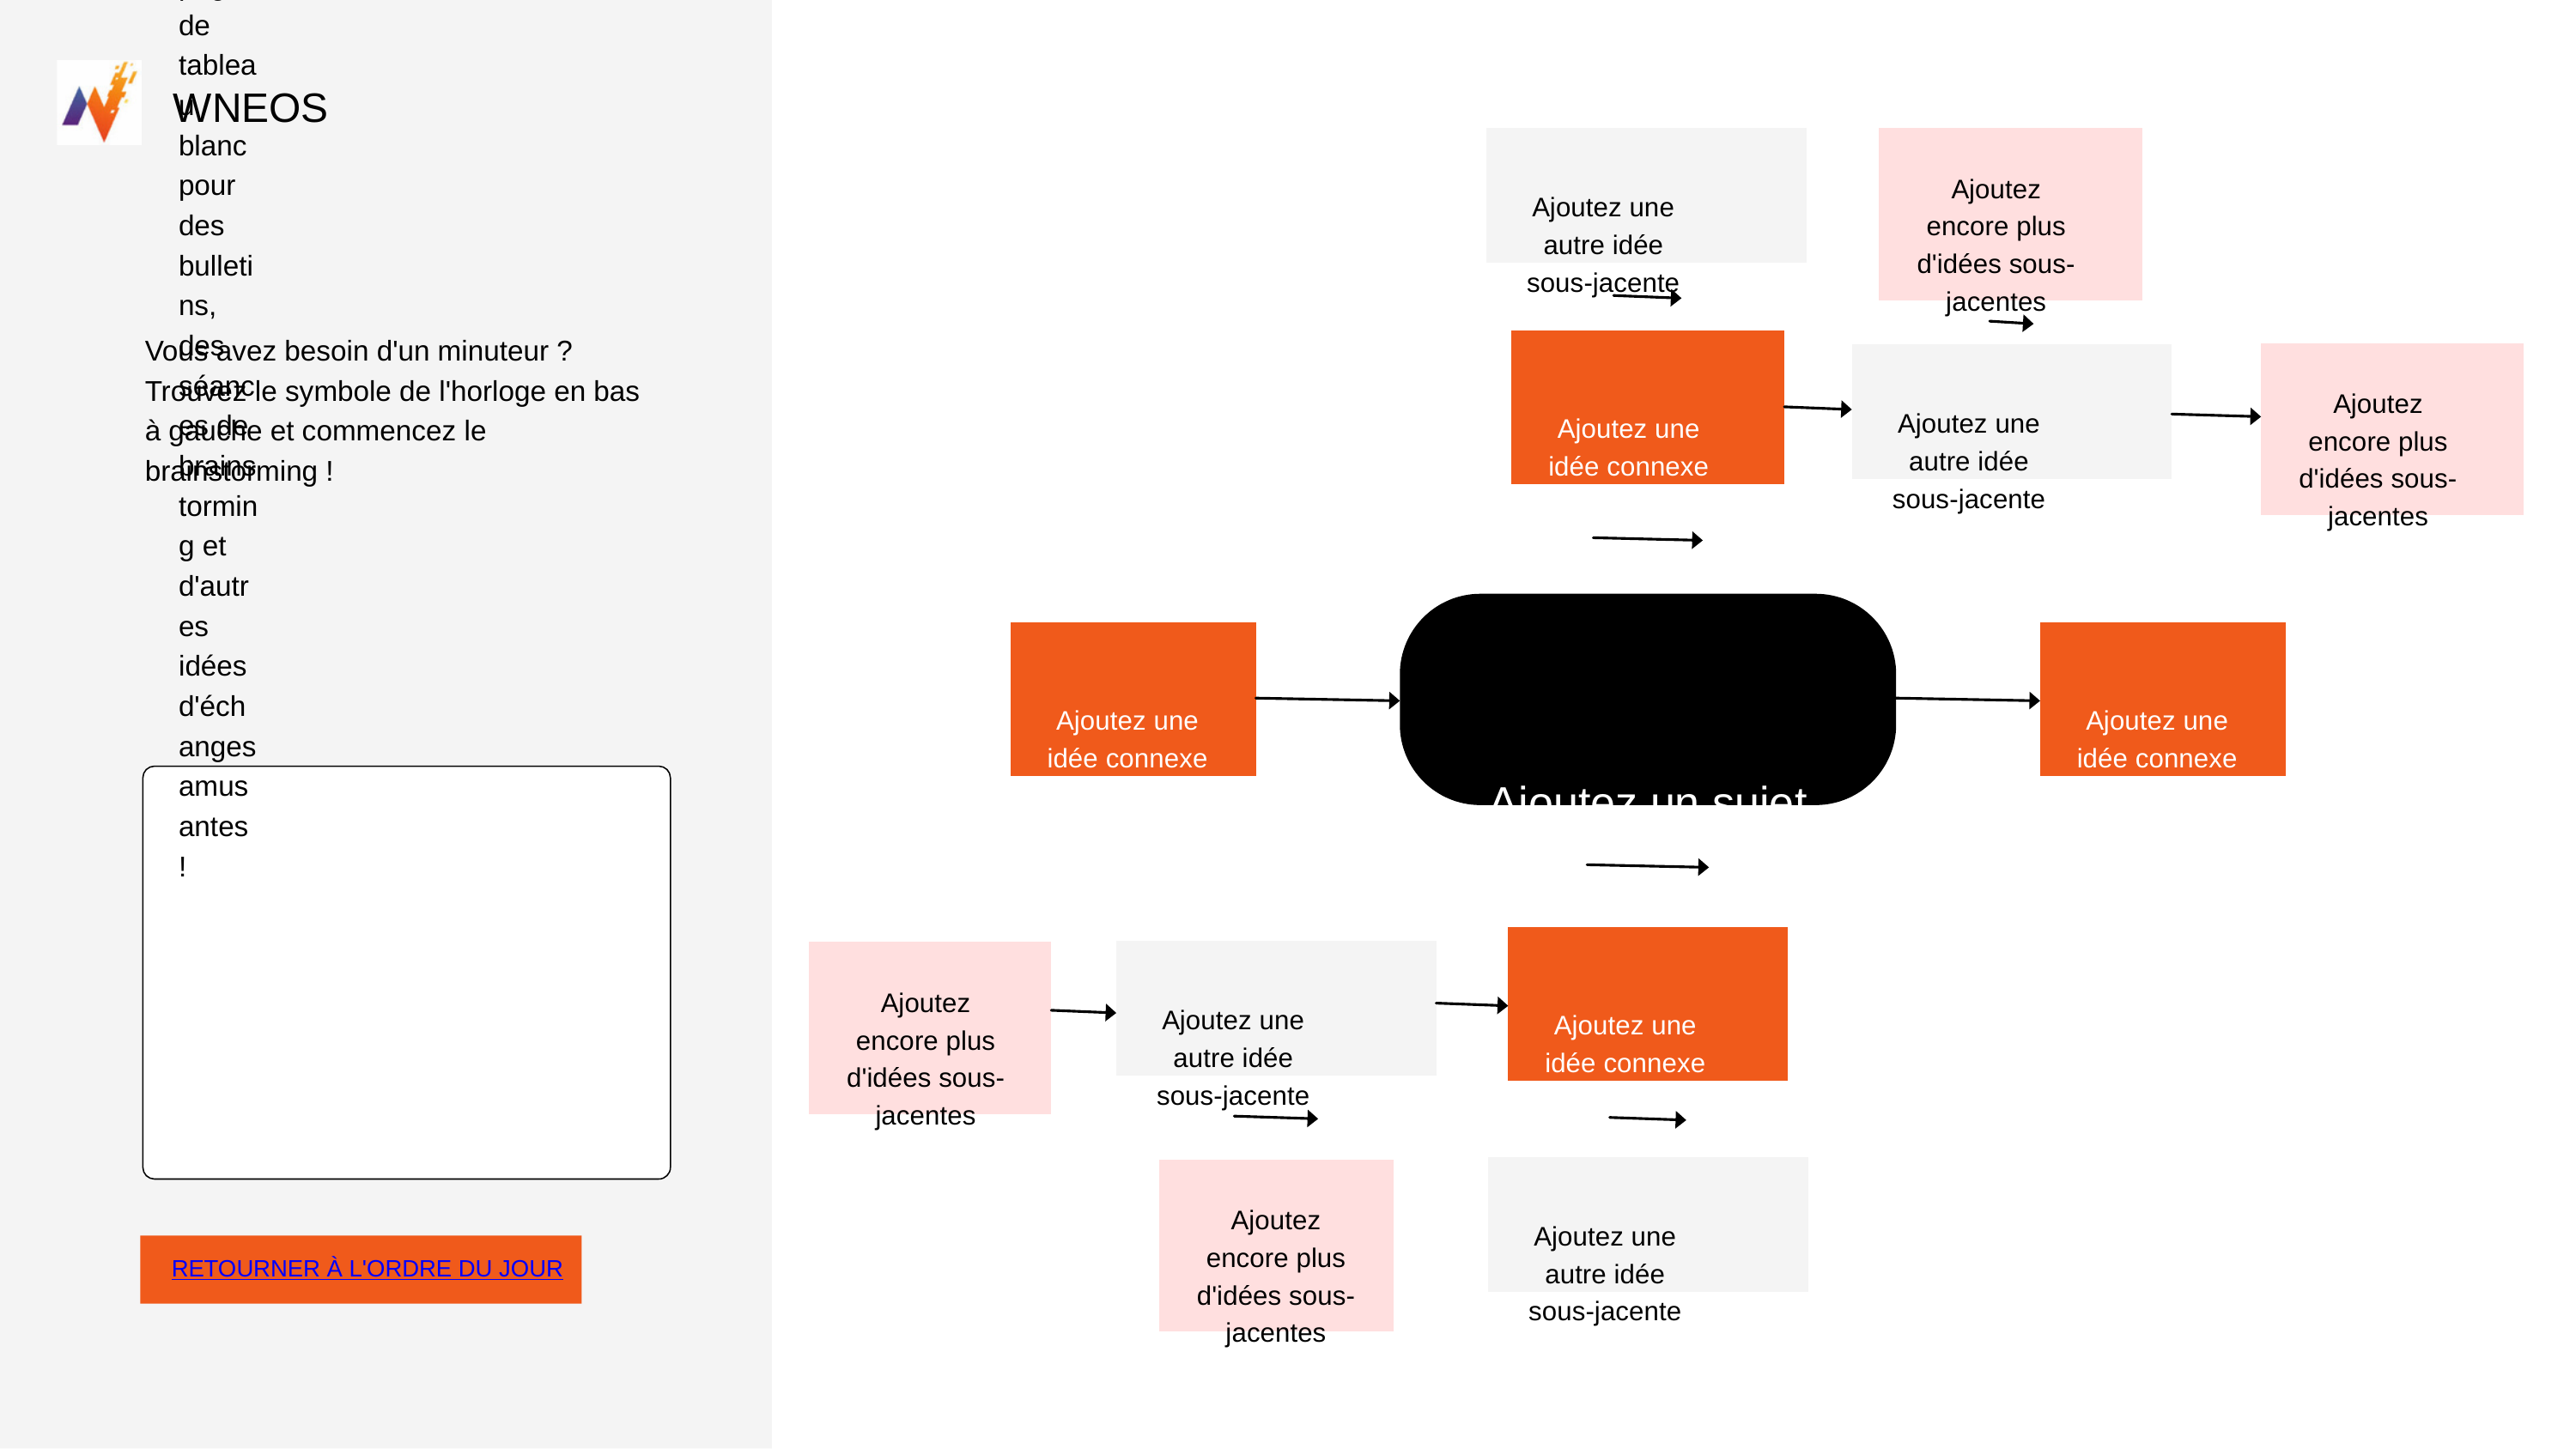

WNEOS

Ajoutez une autre idée sous-jacente

Ajoutez encore plus d'idées sous-jacentes

Vous avez besoin d'un minuteur ? Trouvez le symbole de l'horloge en bas à gauche et commencez le brainstorming !

Ajoutez une
idée connexe

Ajoutez encore plus d'idées sous-jacentes

Ajoutez une autre idée sous-jacente

Ajoutez un sujet principal

Ajoutez une idée connexe

Ajoutez une idée connexe

Astuce : la collaboration facilite
le travail d'équipe ! Cliquez sur "Partager" et invitez vos coéquipiers à remplir ce tableau. Utilisez cette page de tableau blanc pour des bulletins, des séances de brainstorming et d'autres idées d'échanges amusantes !

Ajoutez une
idée connexe

Ajoutez une autre idée sous-jacente

Ajoutez encore plus d'idées sous-jacentes

Ajoutez une autre idée sous-jacente

Ajoutez encore plus d'idées sous-jacentes

RETOURNER À L'ORDRE DU JOUR